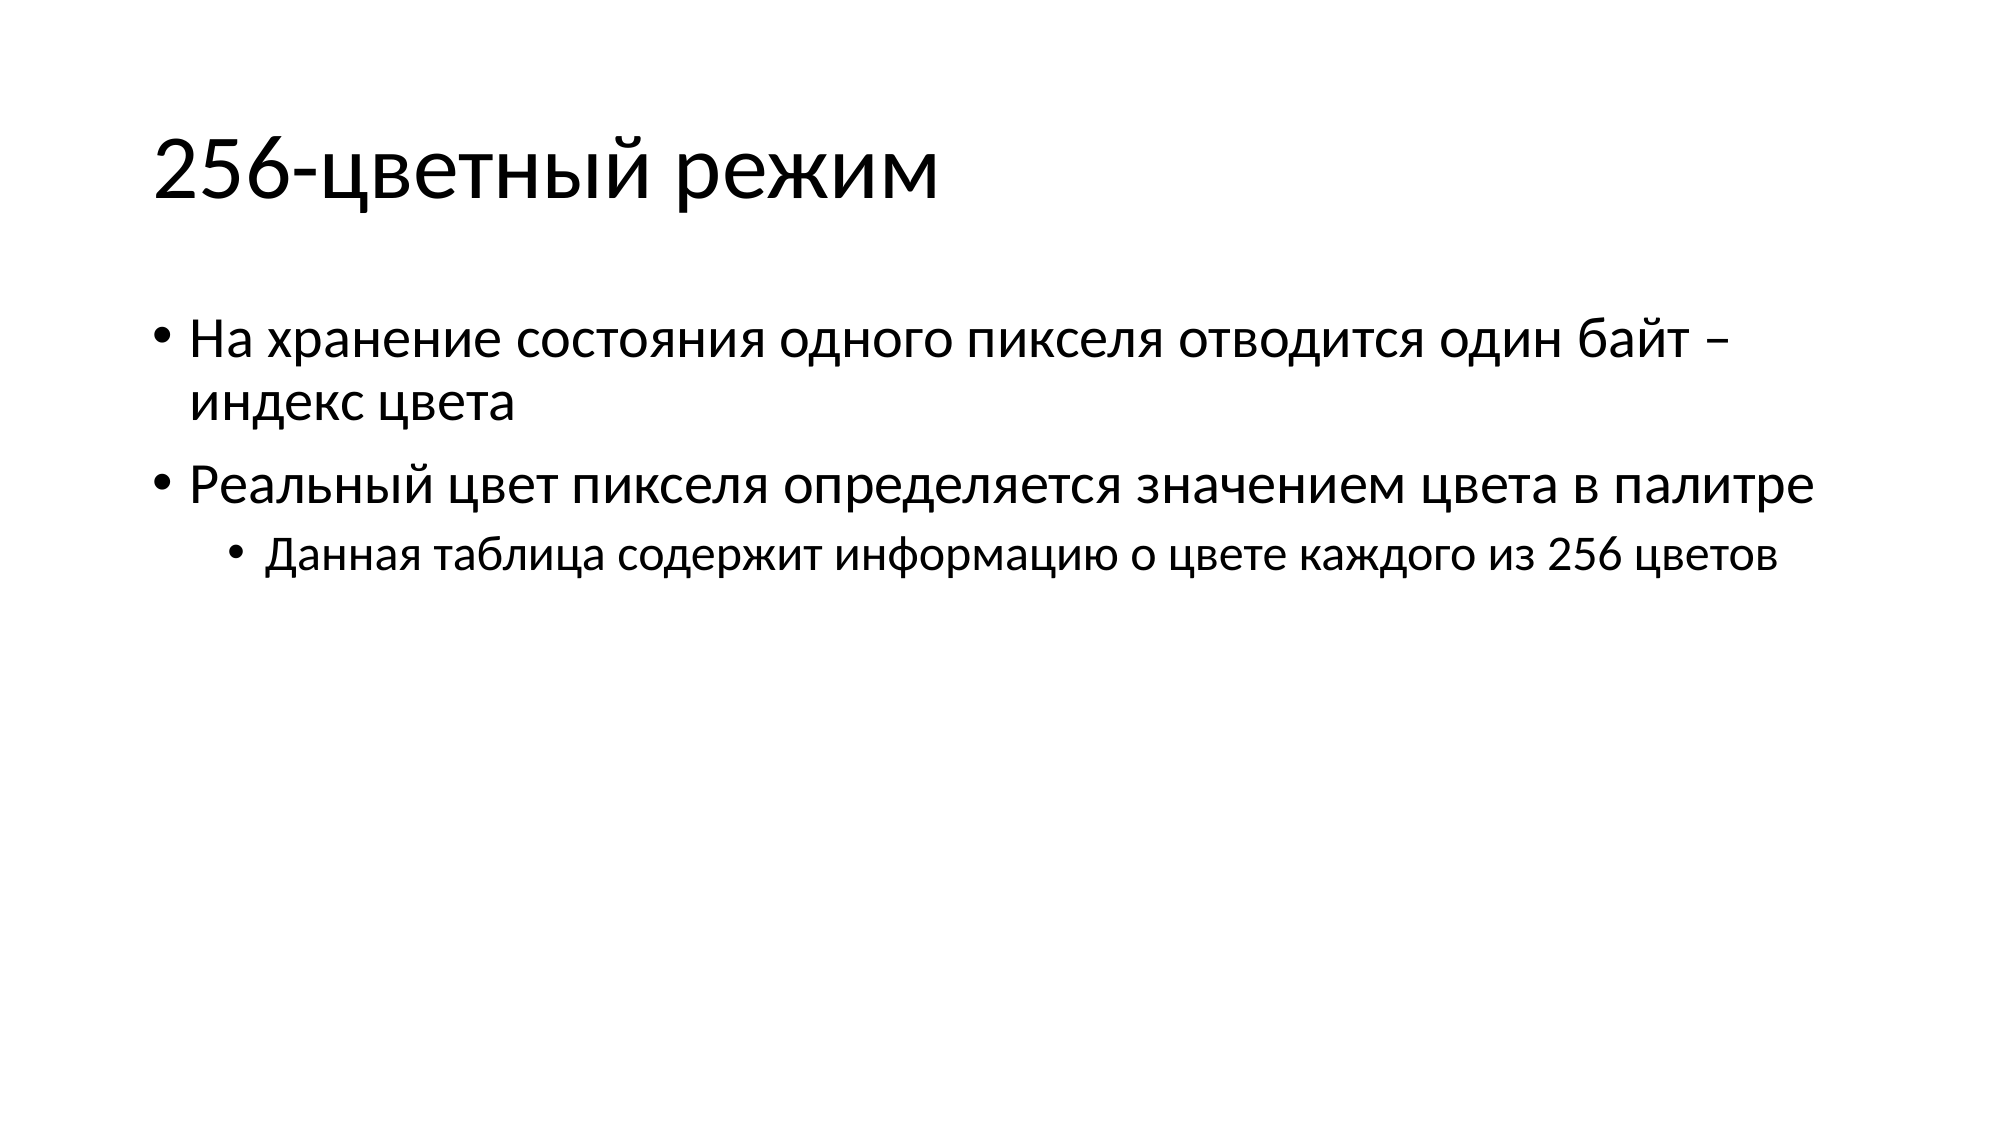

# 256-цветный режим
На хранение состояния одного пикселя отводится один байт – индекс цвета
Реальный цвет пикселя определяется значением цвета в палитре
Данная таблица содержит информацию о цвете каждого из 256 цветов